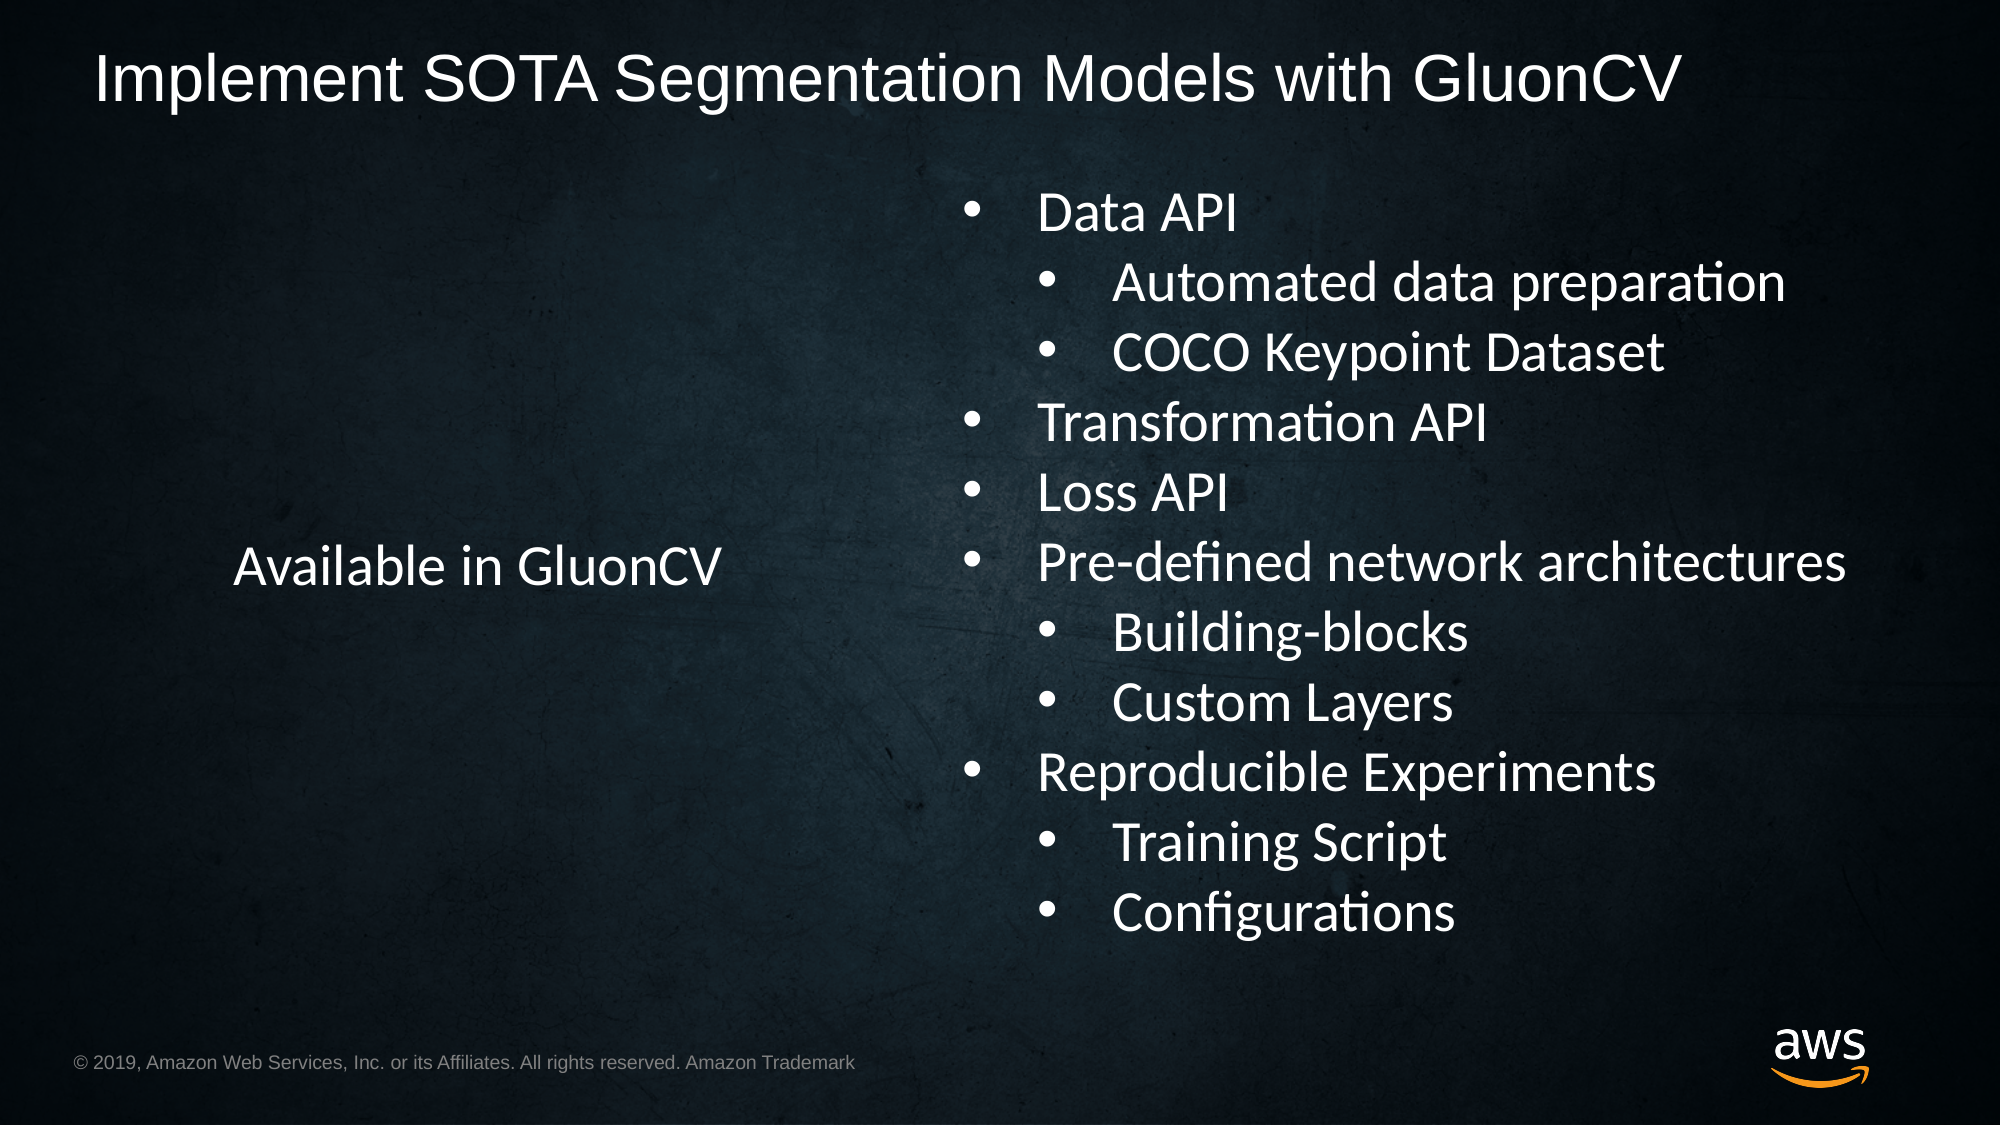

Implement SOTA Segmentation Models with GluonCV
Data API
Automated data preparation
COCO Keypoint Dataset
Transformation API
Loss API
Pre-defined network architectures
Building-blocks
Custom Layers
Reproducible Experiments
Training Script
Configurations
Available in GluonCV